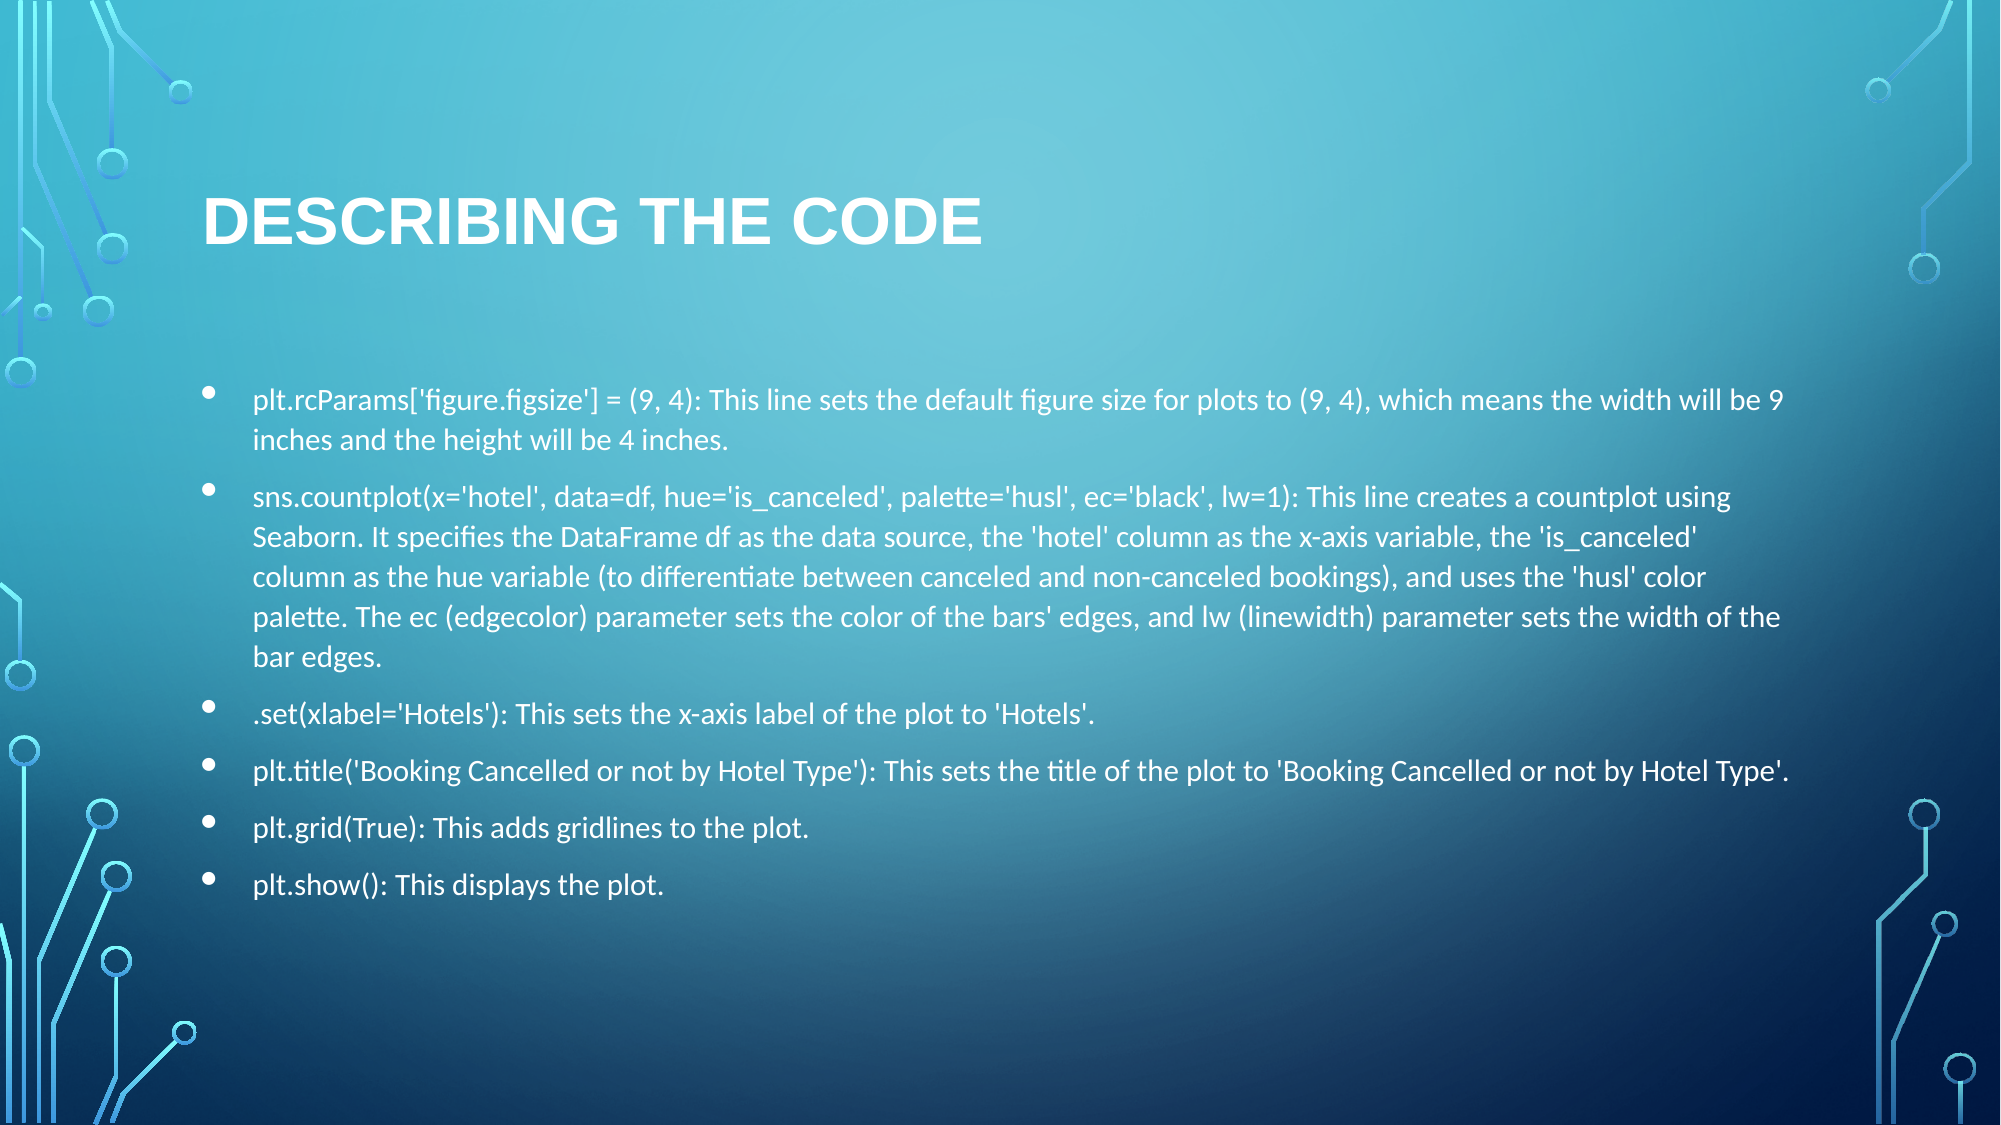

# Describing the code
plt.rcParams['figure.figsize'] = (9, 4): This line sets the default figure size for plots to (9, 4), which means the width will be 9 inches and the height will be 4 inches.
sns.countplot(x='hotel', data=df, hue='is_canceled', palette='husl', ec='black', lw=1): This line creates a countplot using Seaborn. It specifies the DataFrame df as the data source, the 'hotel' column as the x-axis variable, the 'is_canceled' column as the hue variable (to differentiate between canceled and non-canceled bookings), and uses the 'husl' color palette. The ec (edgecolor) parameter sets the color of the bars' edges, and lw (linewidth) parameter sets the width of the bar edges.
.set(xlabel='Hotels'): This sets the x-axis label of the plot to 'Hotels'.
plt.title('Booking Cancelled or not by Hotel Type'): This sets the title of the plot to 'Booking Cancelled or not by Hotel Type'.
plt.grid(True): This adds gridlines to the plot.
plt.show(): This displays the plot.